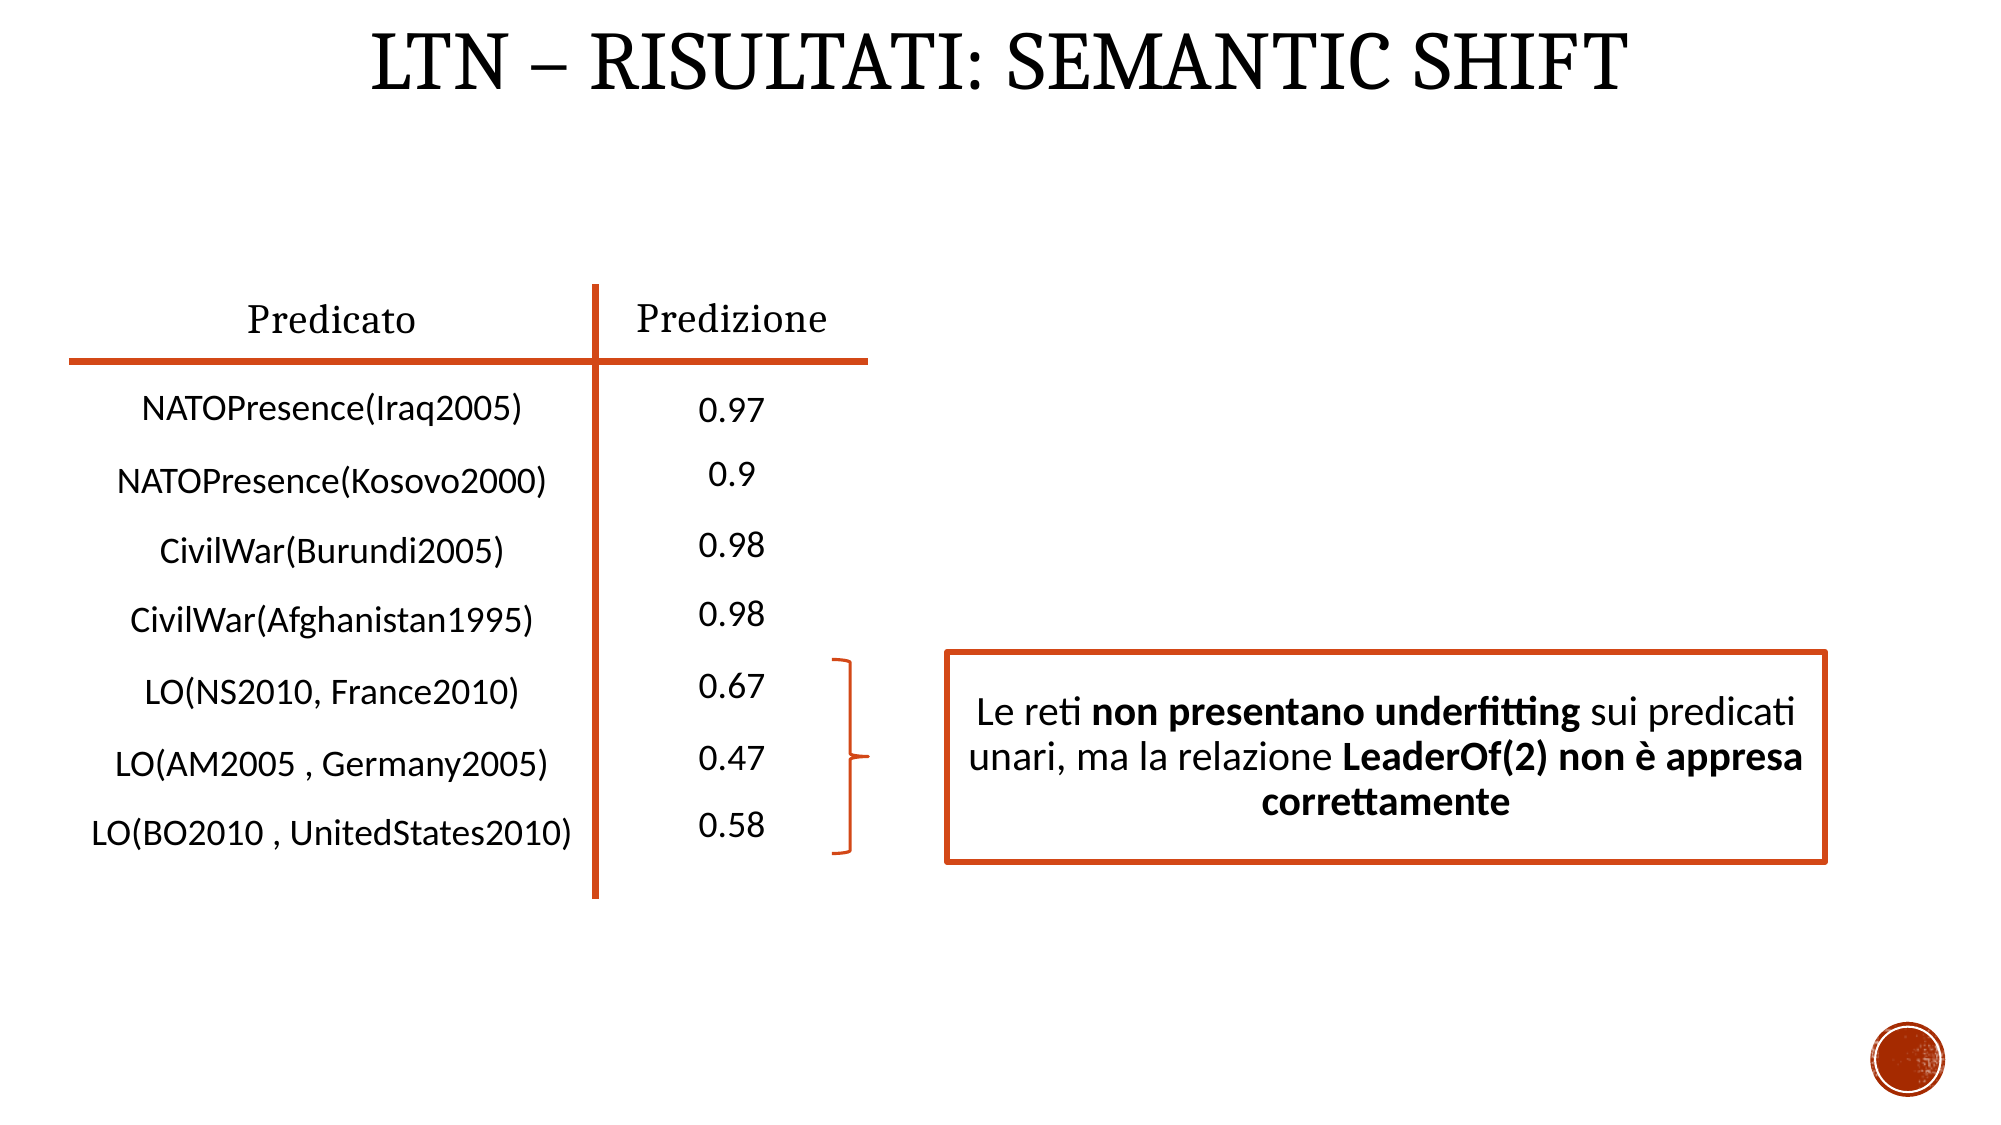

# ltn – risultati: semantic shift
Predizione
Predicato
NATOPresence(Iraq2005)
0.97
0.9
NATOPresence(Kosovo2000)
0.98
CivilWar(Burundi2005)
0.98
CivilWar(Afghanistan1995)
Le reti non presentano underfitting sui predicati unari, ma la relazione LeaderOf(2) non è appresa correttamente
0.67
LO(NS2010, France2010)

0.47
LO(AM2005 , Germany2005)
0.58
LO(BO2010 , UnitedStates2010)